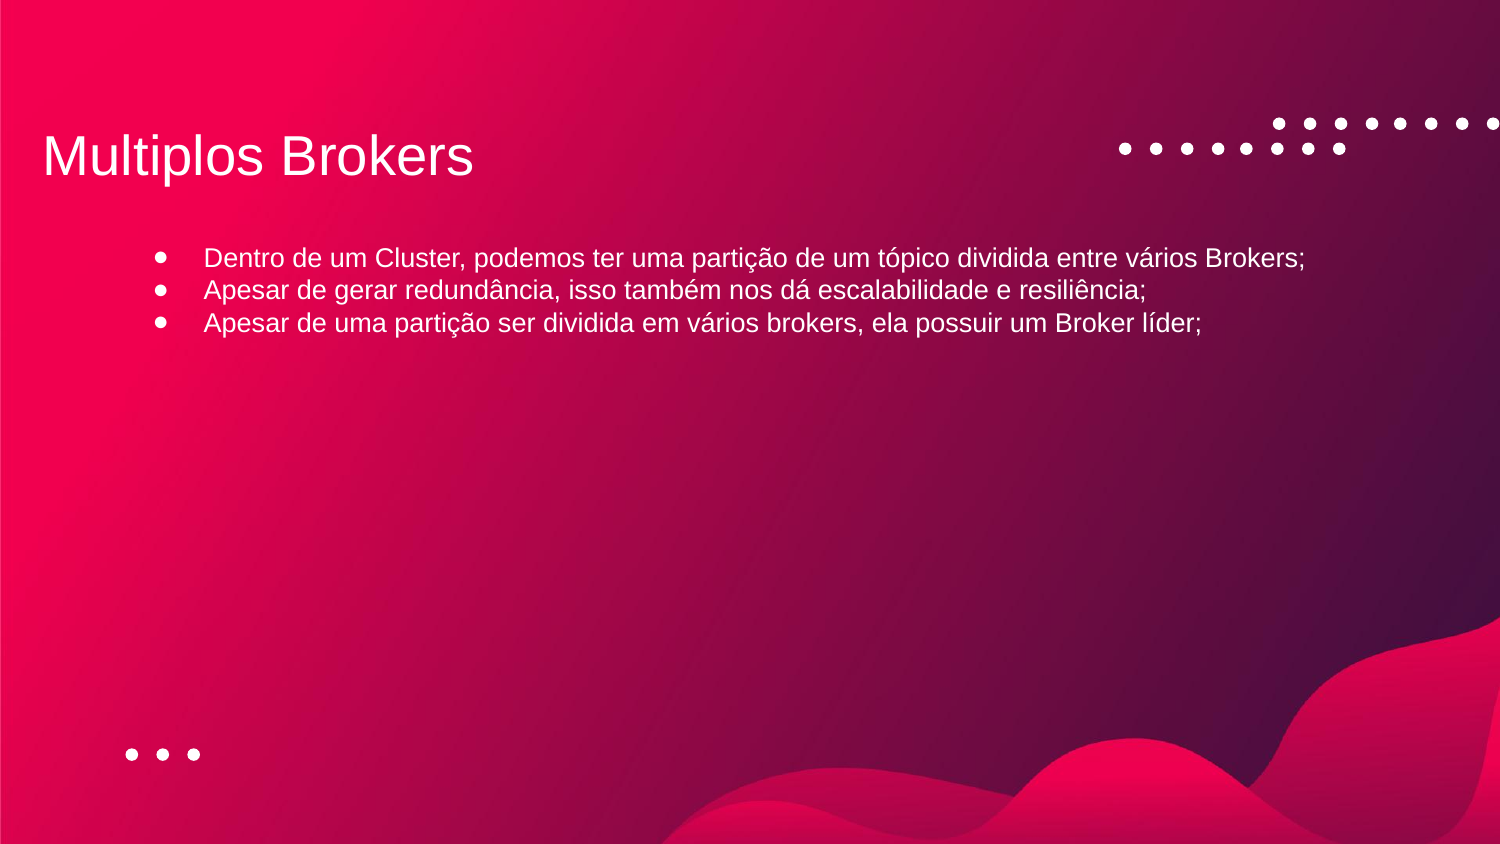

# Multiplos Brokers

Dentro de um Cluster, podemos ter uma partição de um tópico dividida entre vários Brokers;
Apesar de gerar redundância, isso também nos dá escalabilidade e resiliência;
Apesar de uma partição ser dividida em vários brokers, ela possuir um Broker líder;